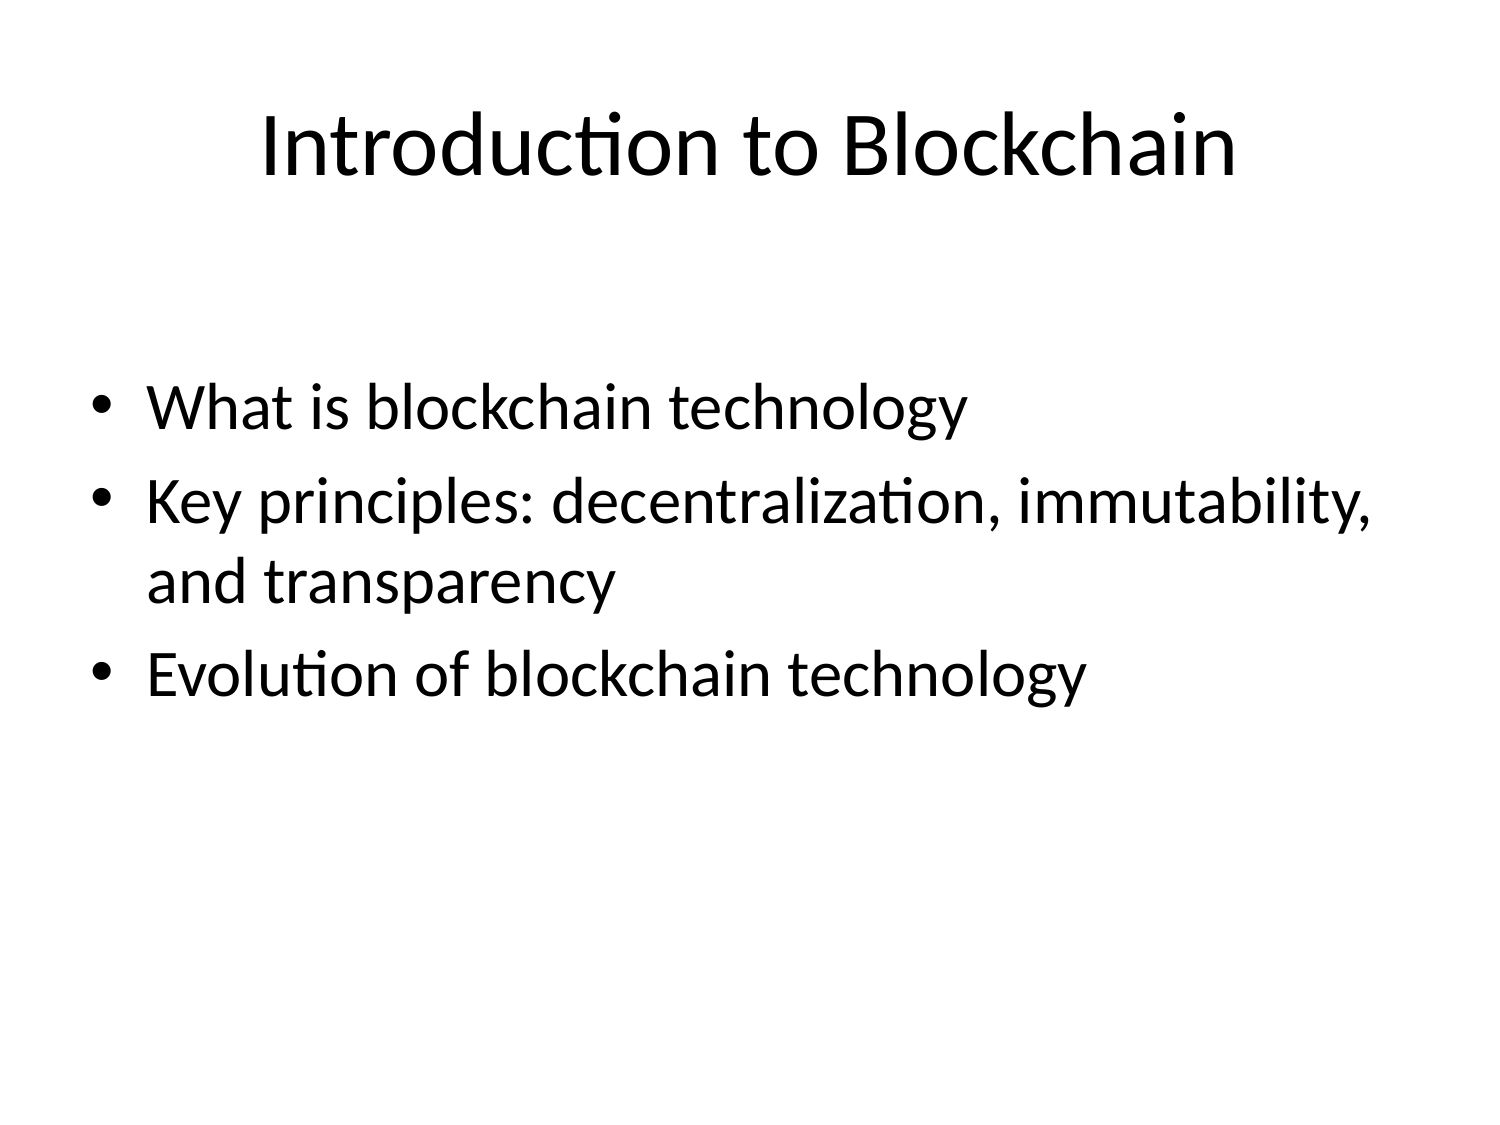

# Introduction to Blockchain

What is blockchain technology
Key principles: decentralization, immutability, and transparency
Evolution of blockchain technology